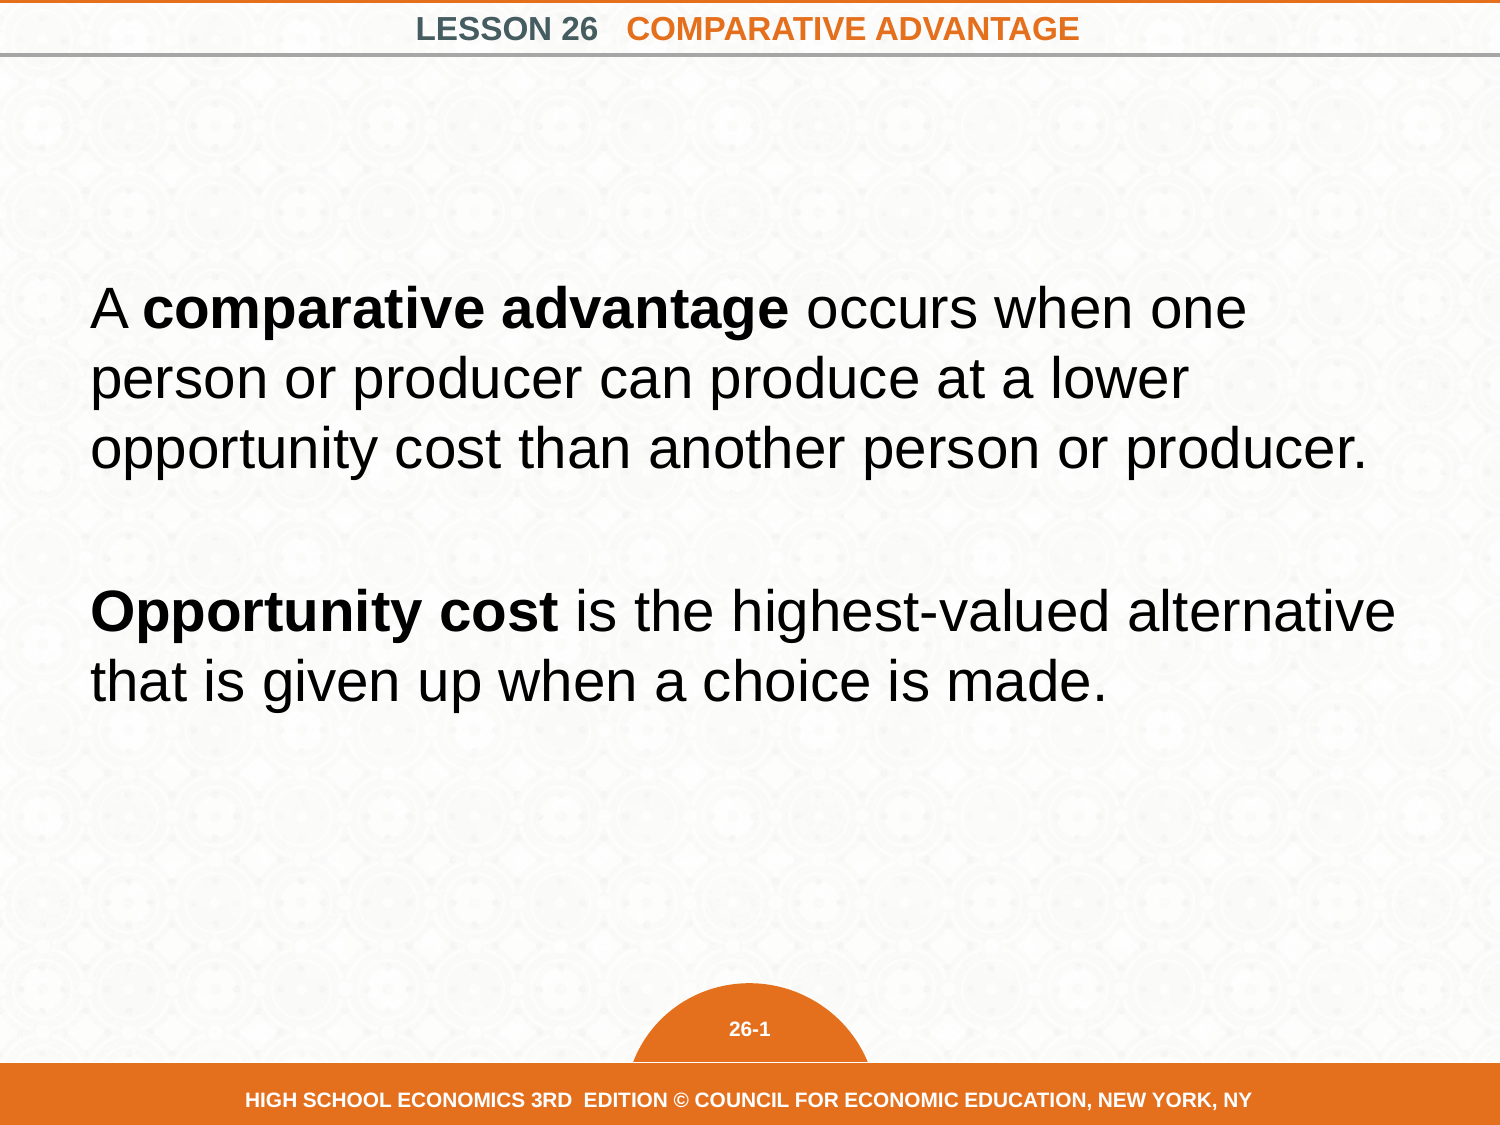

A comparative advantage occurs when one person or producer can produce at a lower opportunity cost than another person or producer.

Opportunity cost is the highest-valued alternative that is given up when a choice is made.